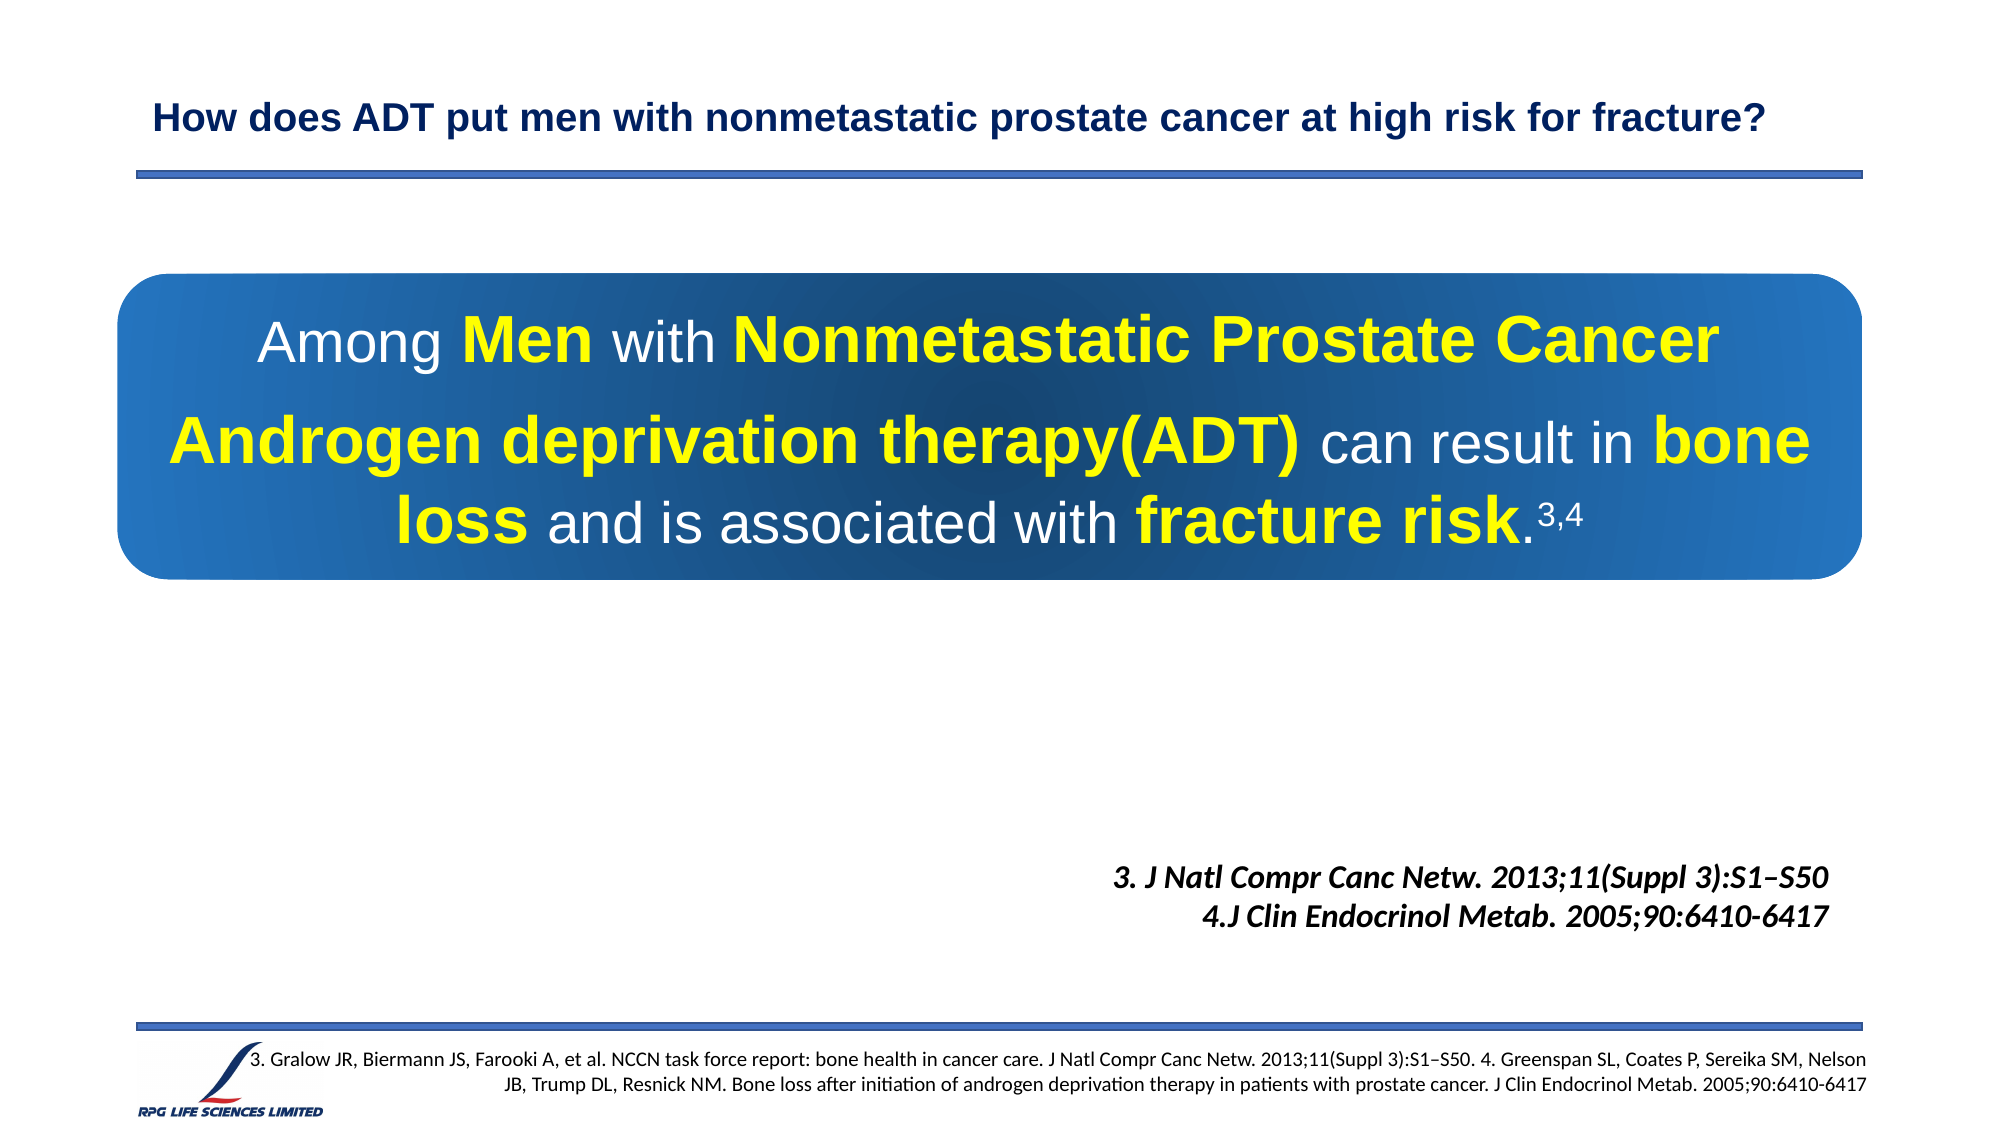

# How does ADT put men with nonmetastatic prostate cancer at high risk for fracture?
Among Men with Nonmetastatic Prostate Cancer
Androgen deprivation therapy(ADT) can result in bone loss and is associated with fracture risk.3,4
3. J Natl Compr Canc Netw. 2013;11(Suppl 3):S1–S50
4.J Clin Endocrinol Metab. 2005;90:6410-6417
 3. Gralow JR, Biermann JS, Farooki A, et al. NCCN task force report: bone health in cancer care. J Natl Compr Canc Netw. 2013;11(Suppl 3):S1–S50. 4. Greenspan SL, Coates P, Sereika SM, Nelson JB, Trump DL, Resnick NM. Bone loss after initiation of androgen deprivation therapy in patients with prostate cancer. J Clin Endocrinol Metab. 2005;90:6410-6417